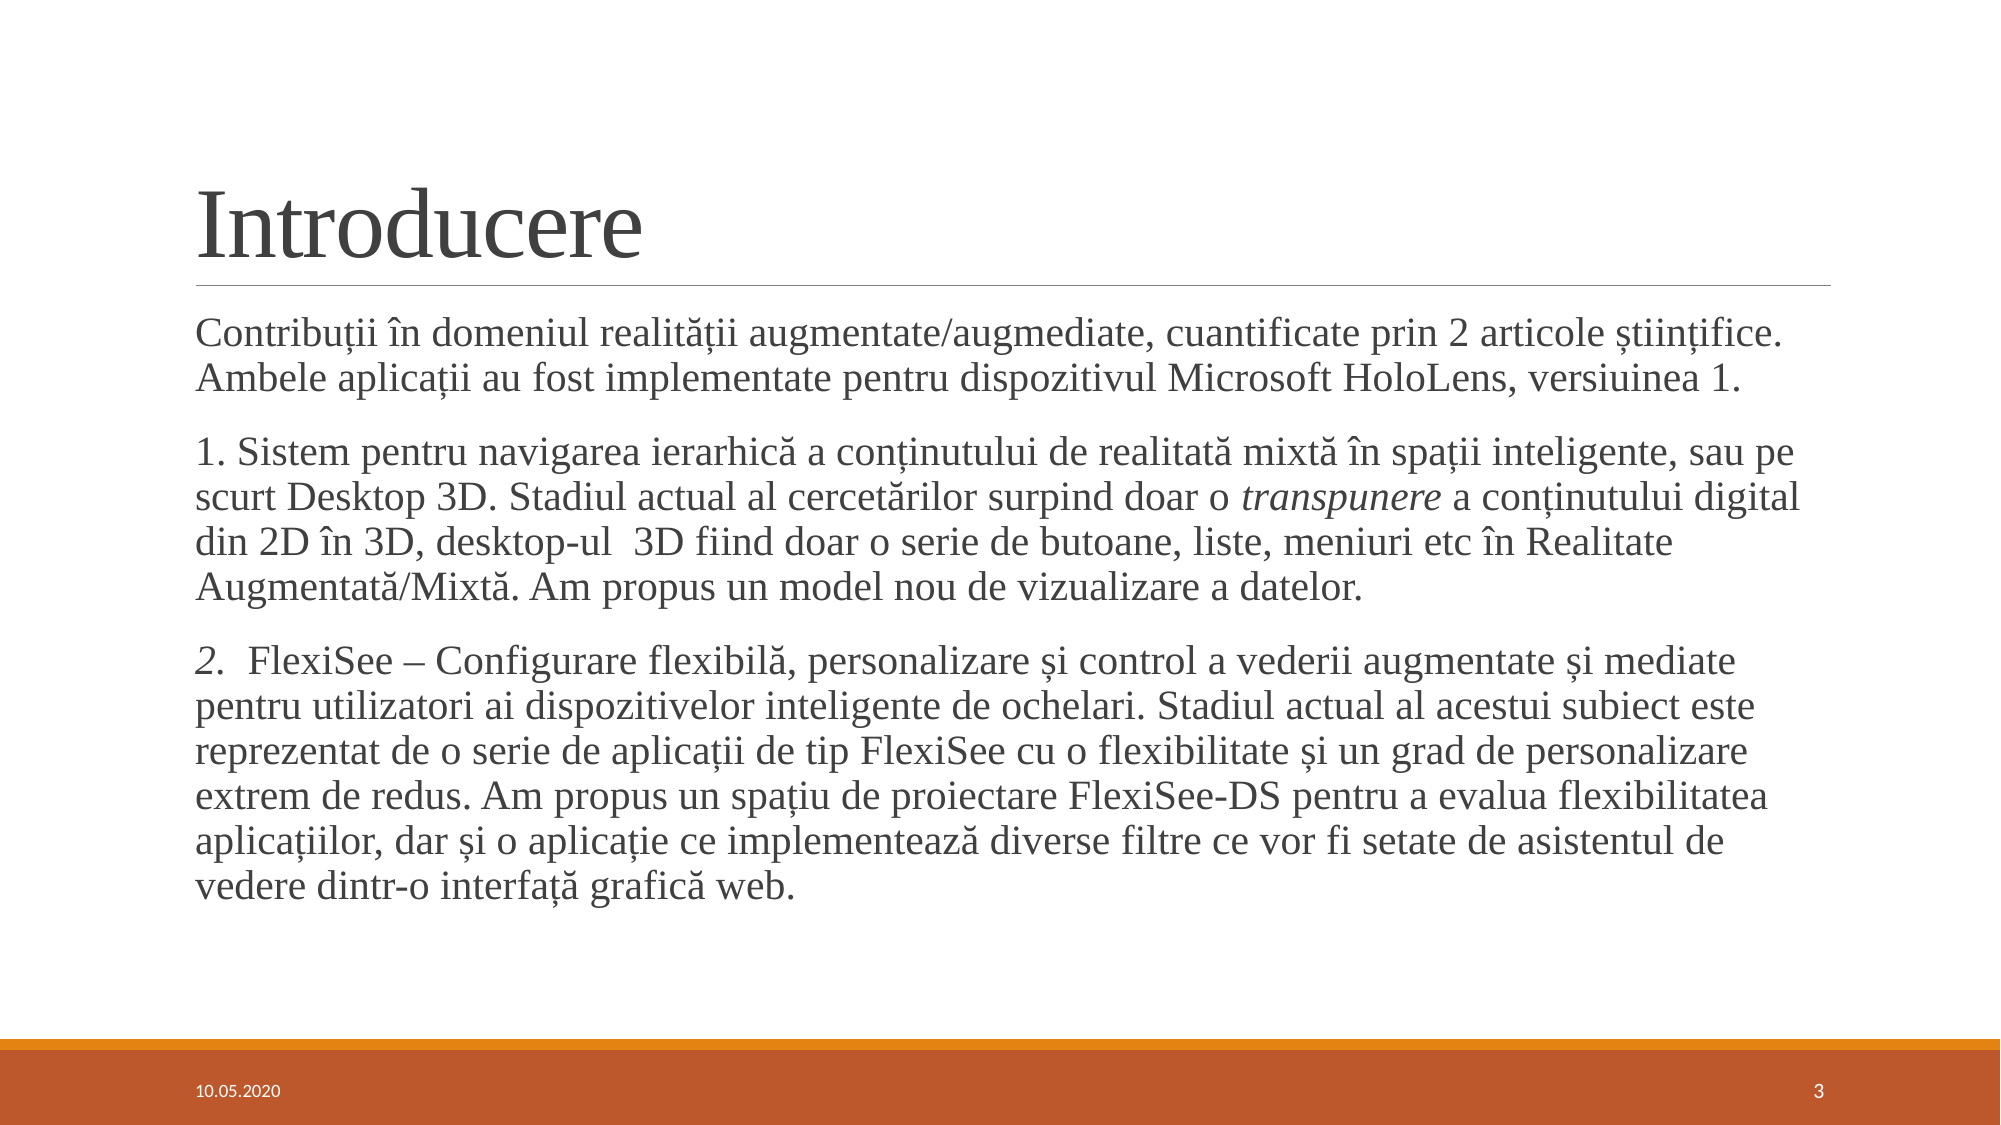

# Introducere
Contribuții în domeniul realității augmentate/augmediate, cuantificate prin 2 articole științifice. Ambele aplicații au fost implementate pentru dispozitivul Microsoft HoloLens, versiuinea 1.
1. Sistem pentru navigarea ierarhică a conținutului de realitată mixtă în spații inteligente, sau pe scurt Desktop 3D. Stadiul actual al cercetărilor surpind doar o transpunere a conținutului digital din 2D în 3D, desktop-ul  3D fiind doar o serie de butoane, liste, meniuri etc în Realitate Augmentată/Mixtă. Am propus un model nou de vizualizare a datelor.
2.  FlexiSee – Configurare flexibilă, personalizare și control a vederii augmentate și mediate pentru utilizatori ai dispozitivelor inteligente de ochelari. Stadiul actual al acestui subiect este reprezentat de o serie de aplicații de tip FlexiSee cu o flexibilitate și un grad de personalizare extrem de redus. Am propus un spațiu de proiectare FlexiSee-DS pentru a evalua flexibilitatea aplicațiilor, dar și o aplicație ce implementează diverse filtre ce vor fi setate de asistentul de vedere dintr-o interfață grafică web.
10.05.2020
3